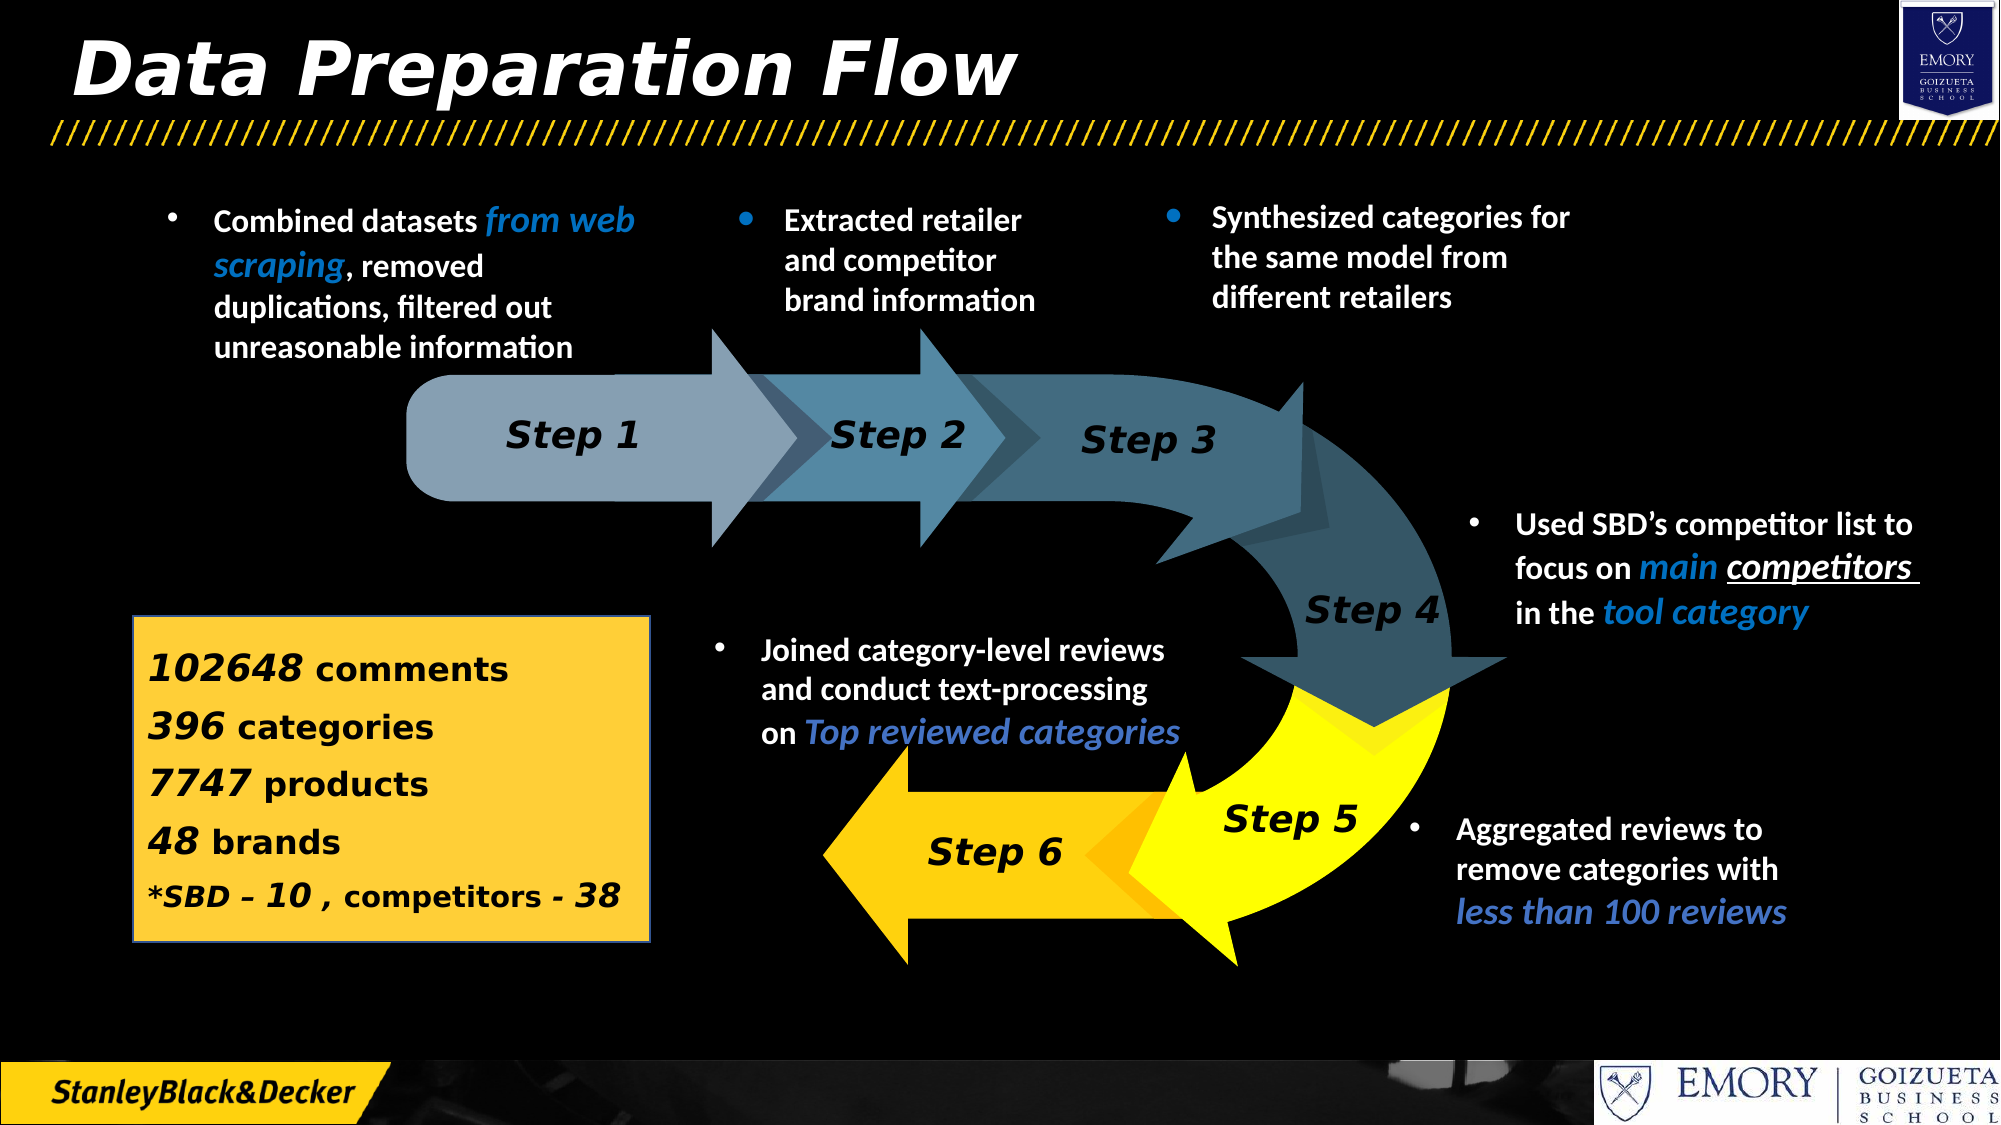

# Data Preparation Flow
Combined datasets from web scraping, removed duplications, filtered out unreasonable information
Synthesized categories for the same model from different retailers
Extracted retailer and competitor brand information

Step 1
Step 2
Step 3
Used SBD’s competitor list to focus on main competitors in the tool category
Step 4
102648 comments ​
396 categories​
7747 products​
48 brands
*SBD – 10 , competitors - 38
Joined category-level reviews and conduct text-processing on Top reviewed categories

Step 5
Aggregated reviews to remove categories with less than 100 reviews
Step 6